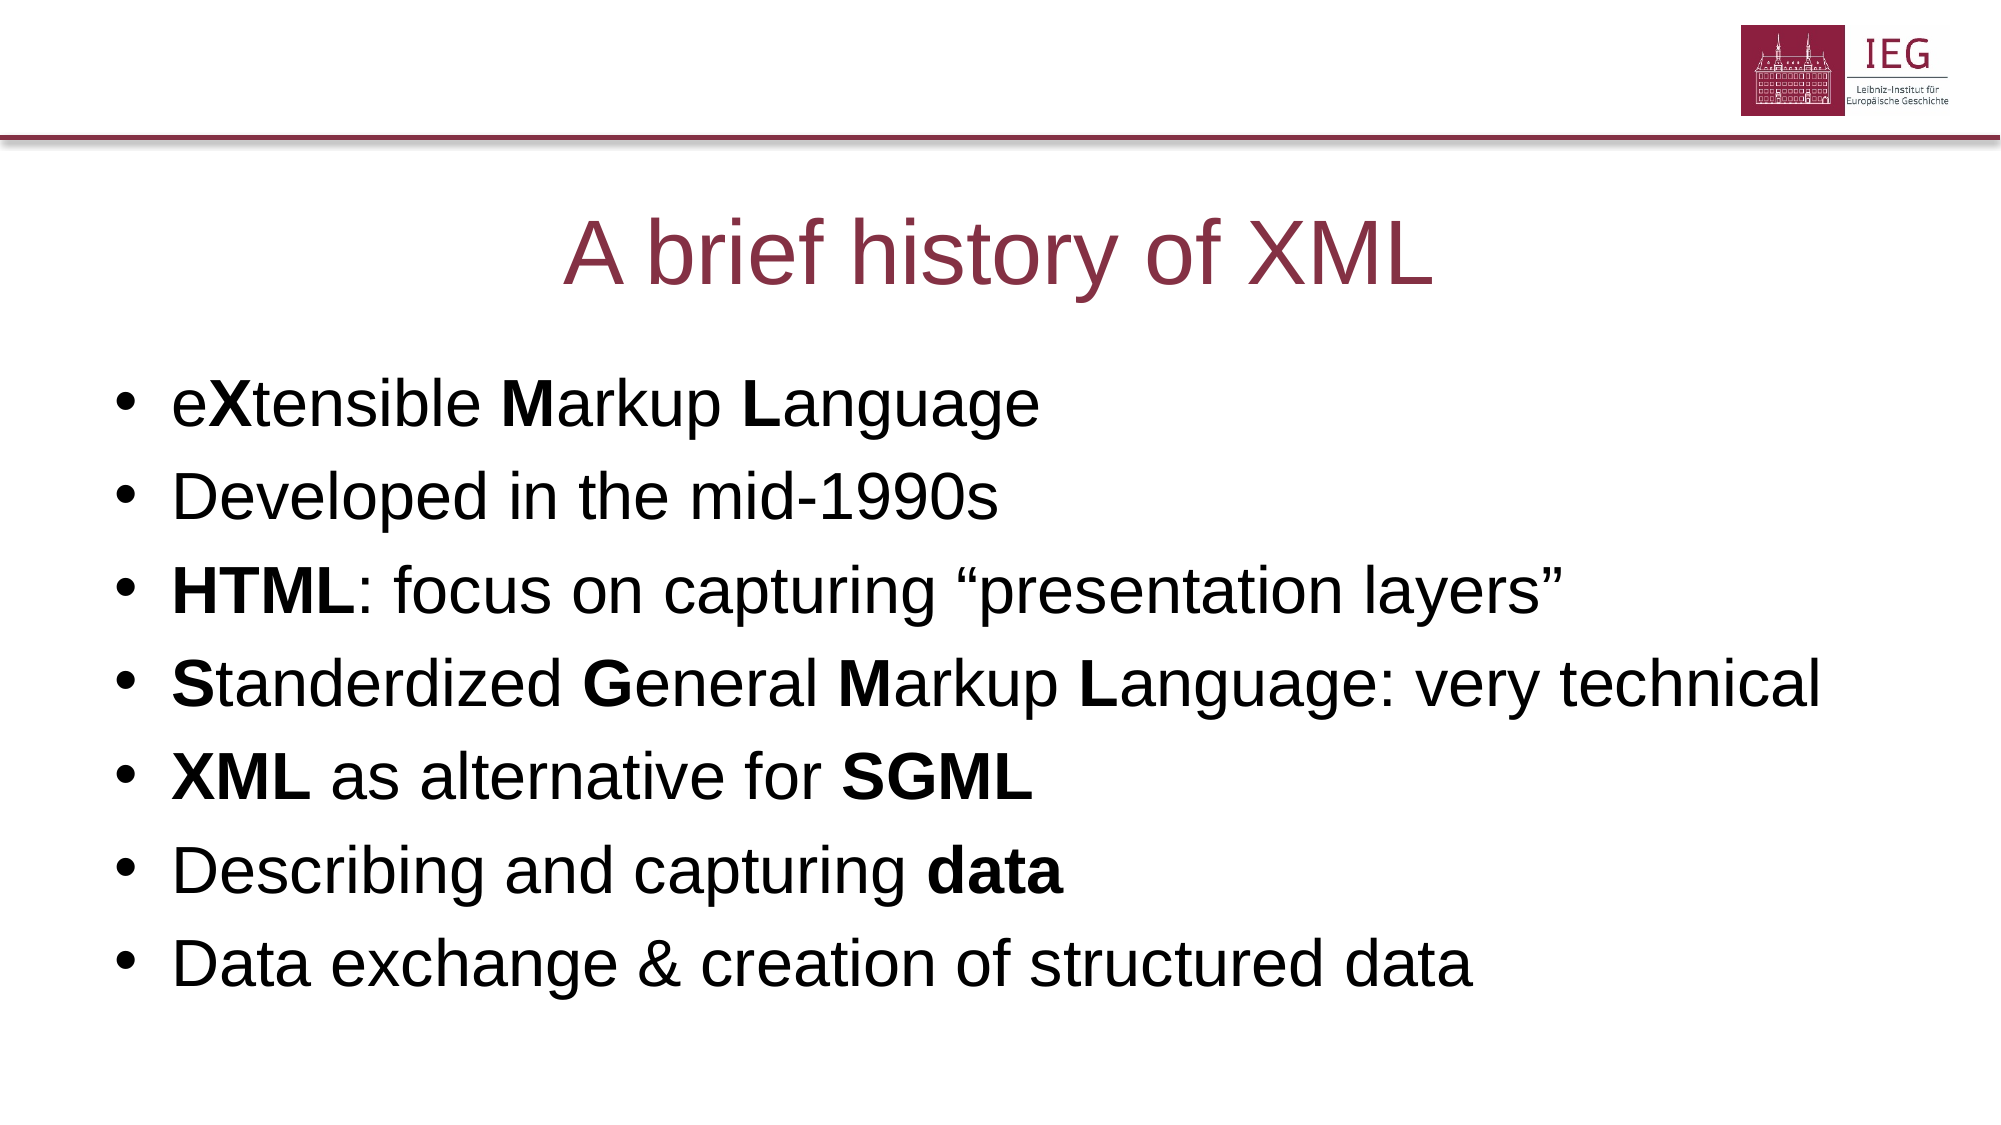

# A brief history of XML
eXtensible Markup Language
Developed in the mid-1990s
HTML: focus on capturing “presentation layers”
Standerdized General Markup Language: very technical
XML as alternative for SGML
Describing and capturing data
Data exchange & creation of structured data